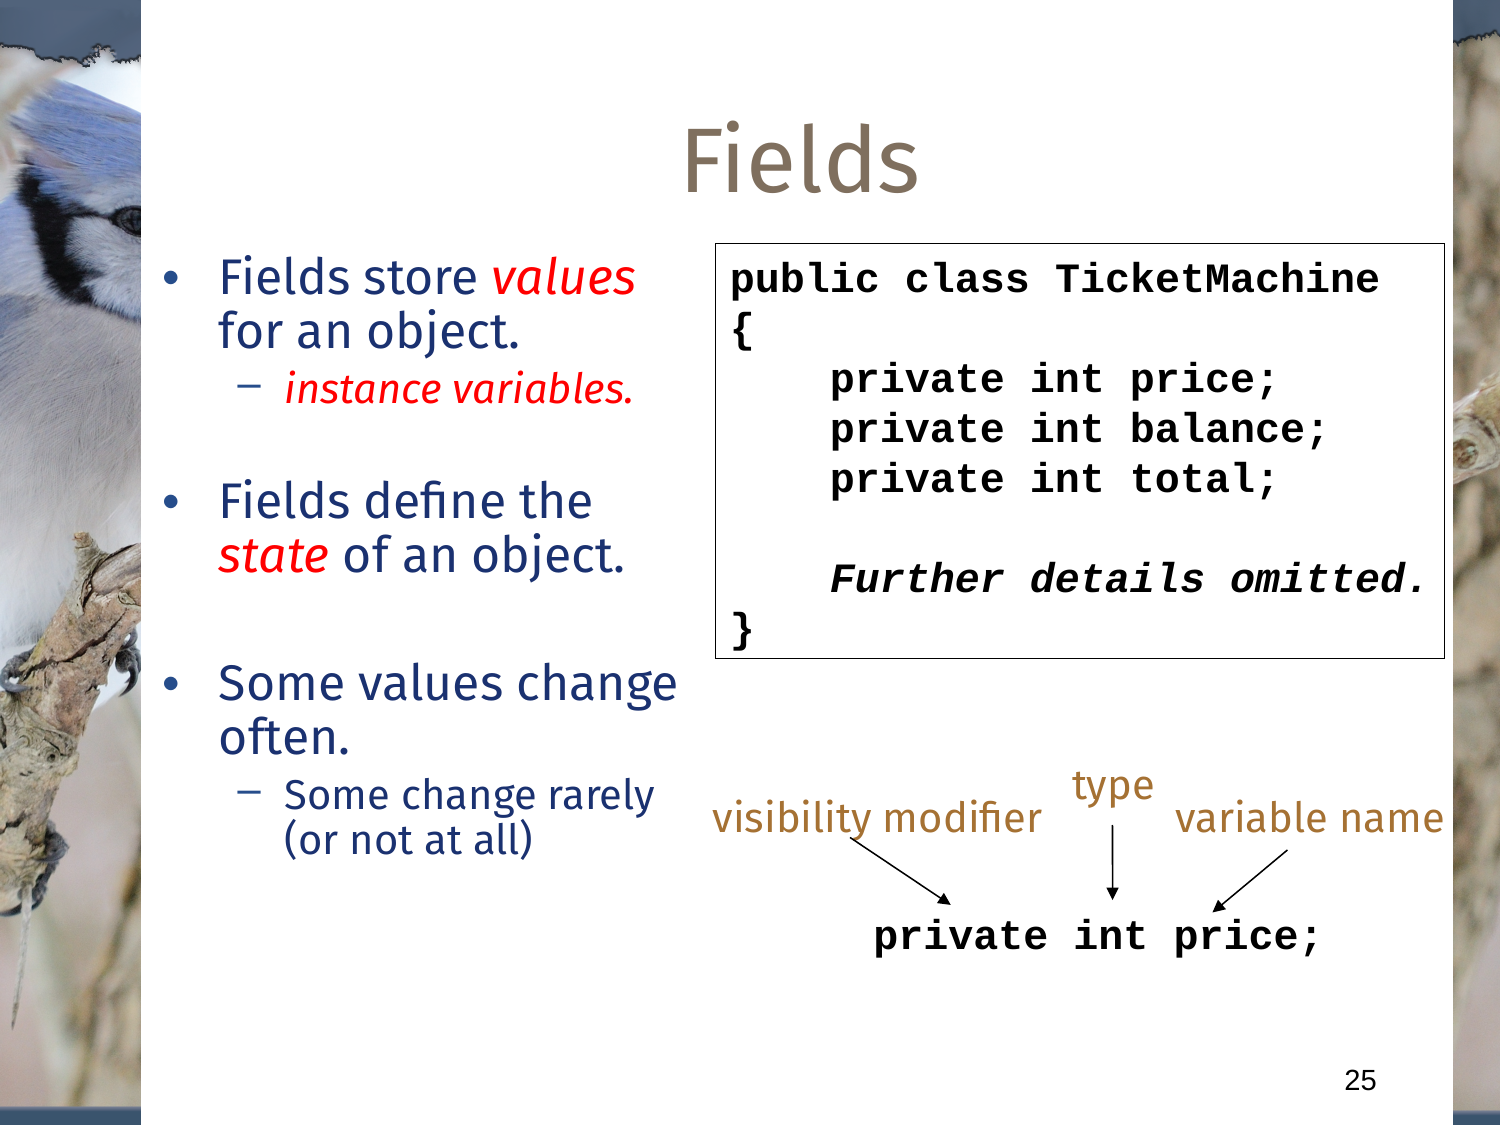

# Fields
Fields store values for an object.
instance variables.

Fields define the state of an object.

Some values change often.
Some change rarely (or not at all)
public class TicketMachine
{
    private int price;
    private int balance;
    private int total;

    Further details omitted.
}
type
visibility modifier
variable name

private int price;